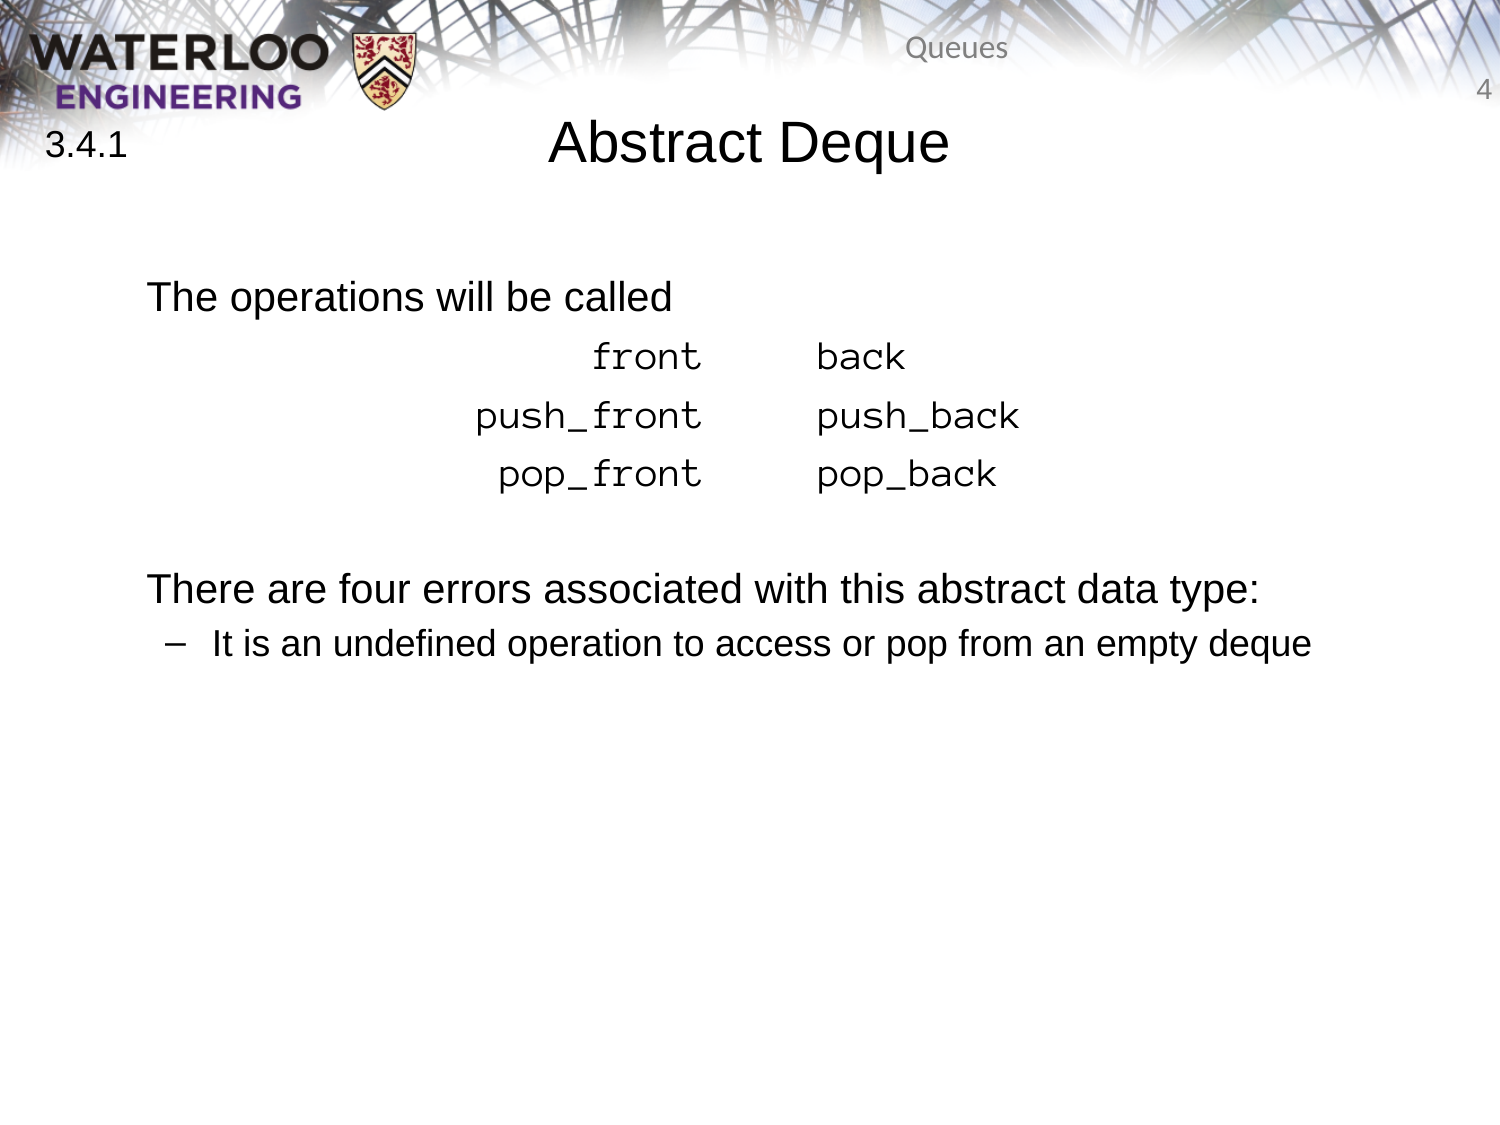

# Abstract Deque
3.4.1
	The operations will be called
front     back
push_front     push_back
pop_front     pop_back

	There are four errors associated with this abstract data type:
It is an undefined operation to access or pop from an empty deque